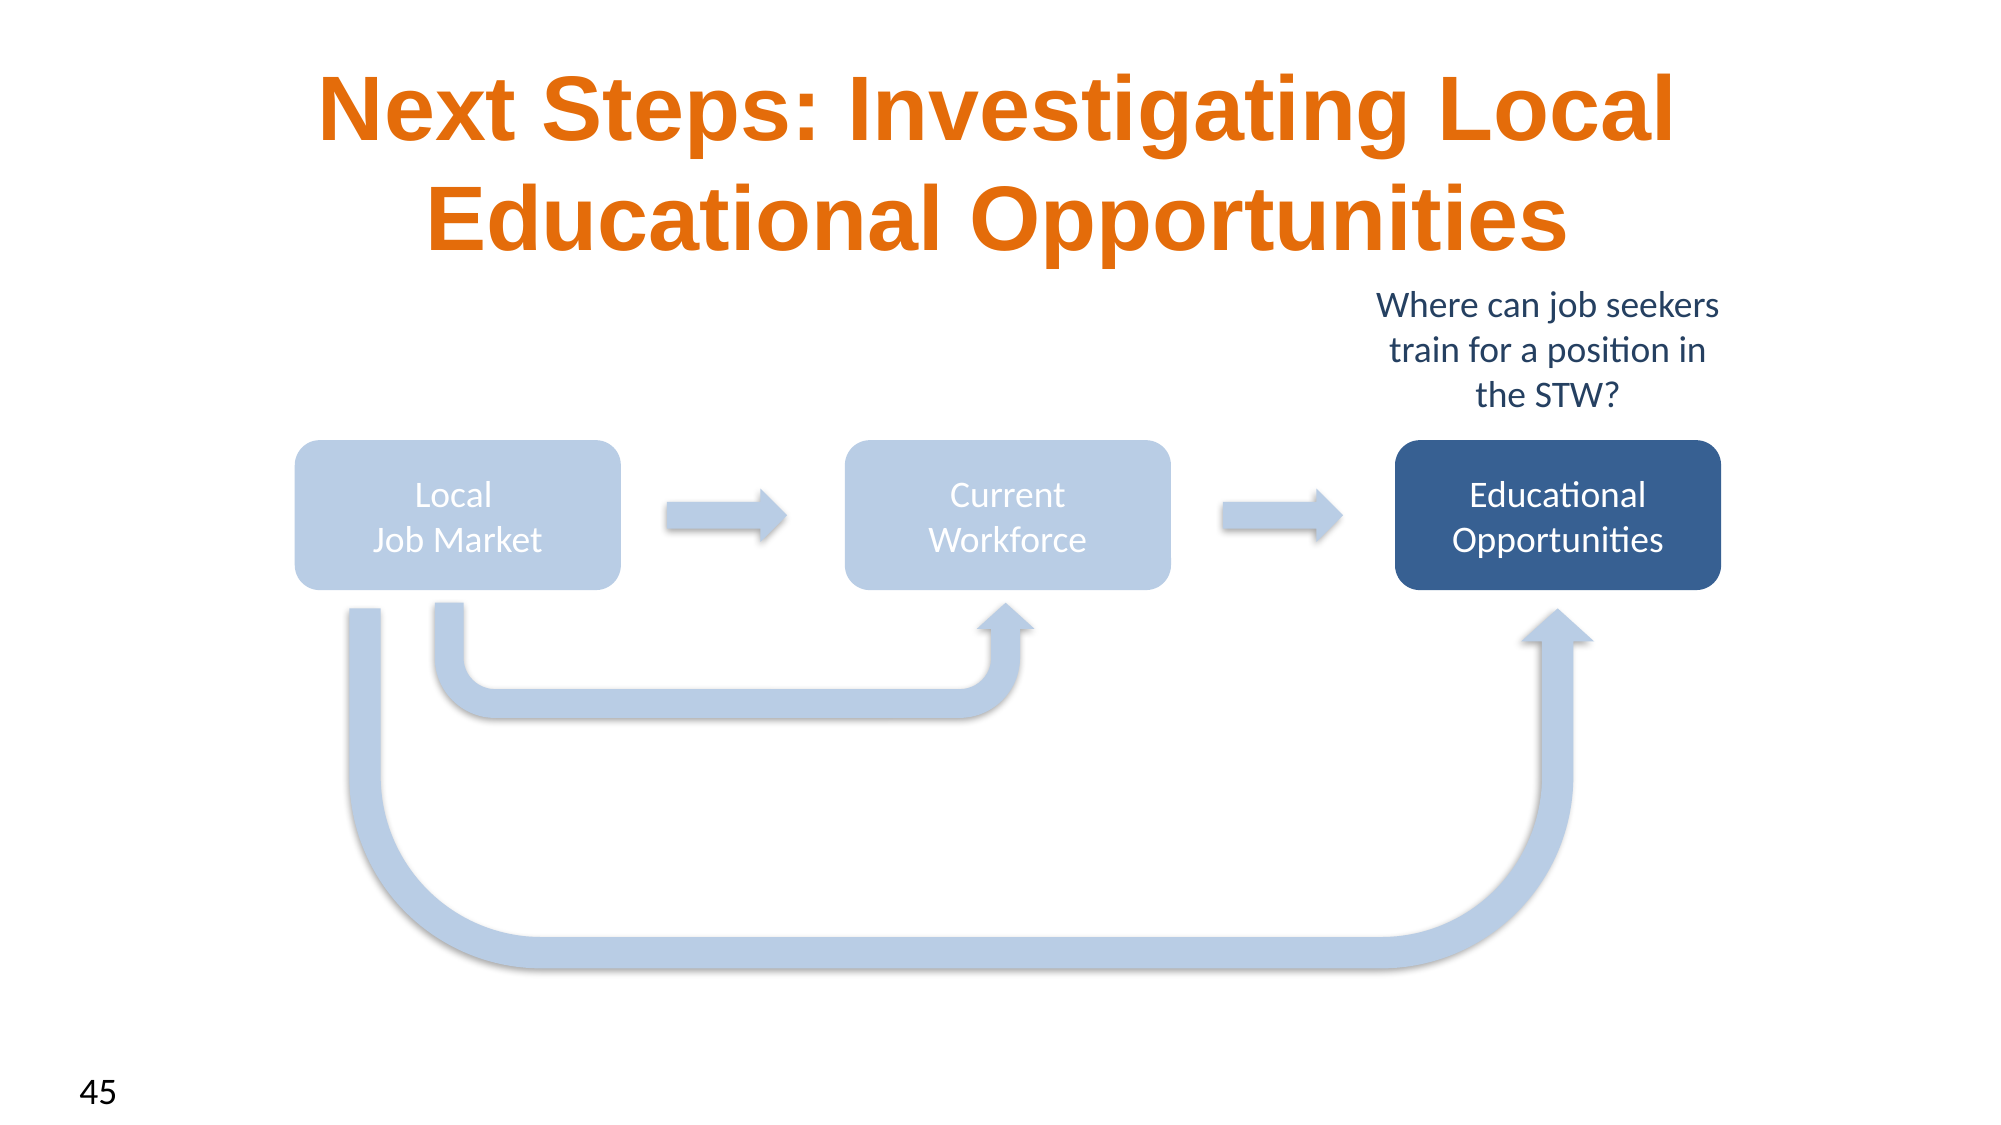

# Next Steps: Investigating Local Educational Opportunities

Where can job seekers train for a position in the STW?
Local
Job Market
Current Workforce
Educational Opportunities

45